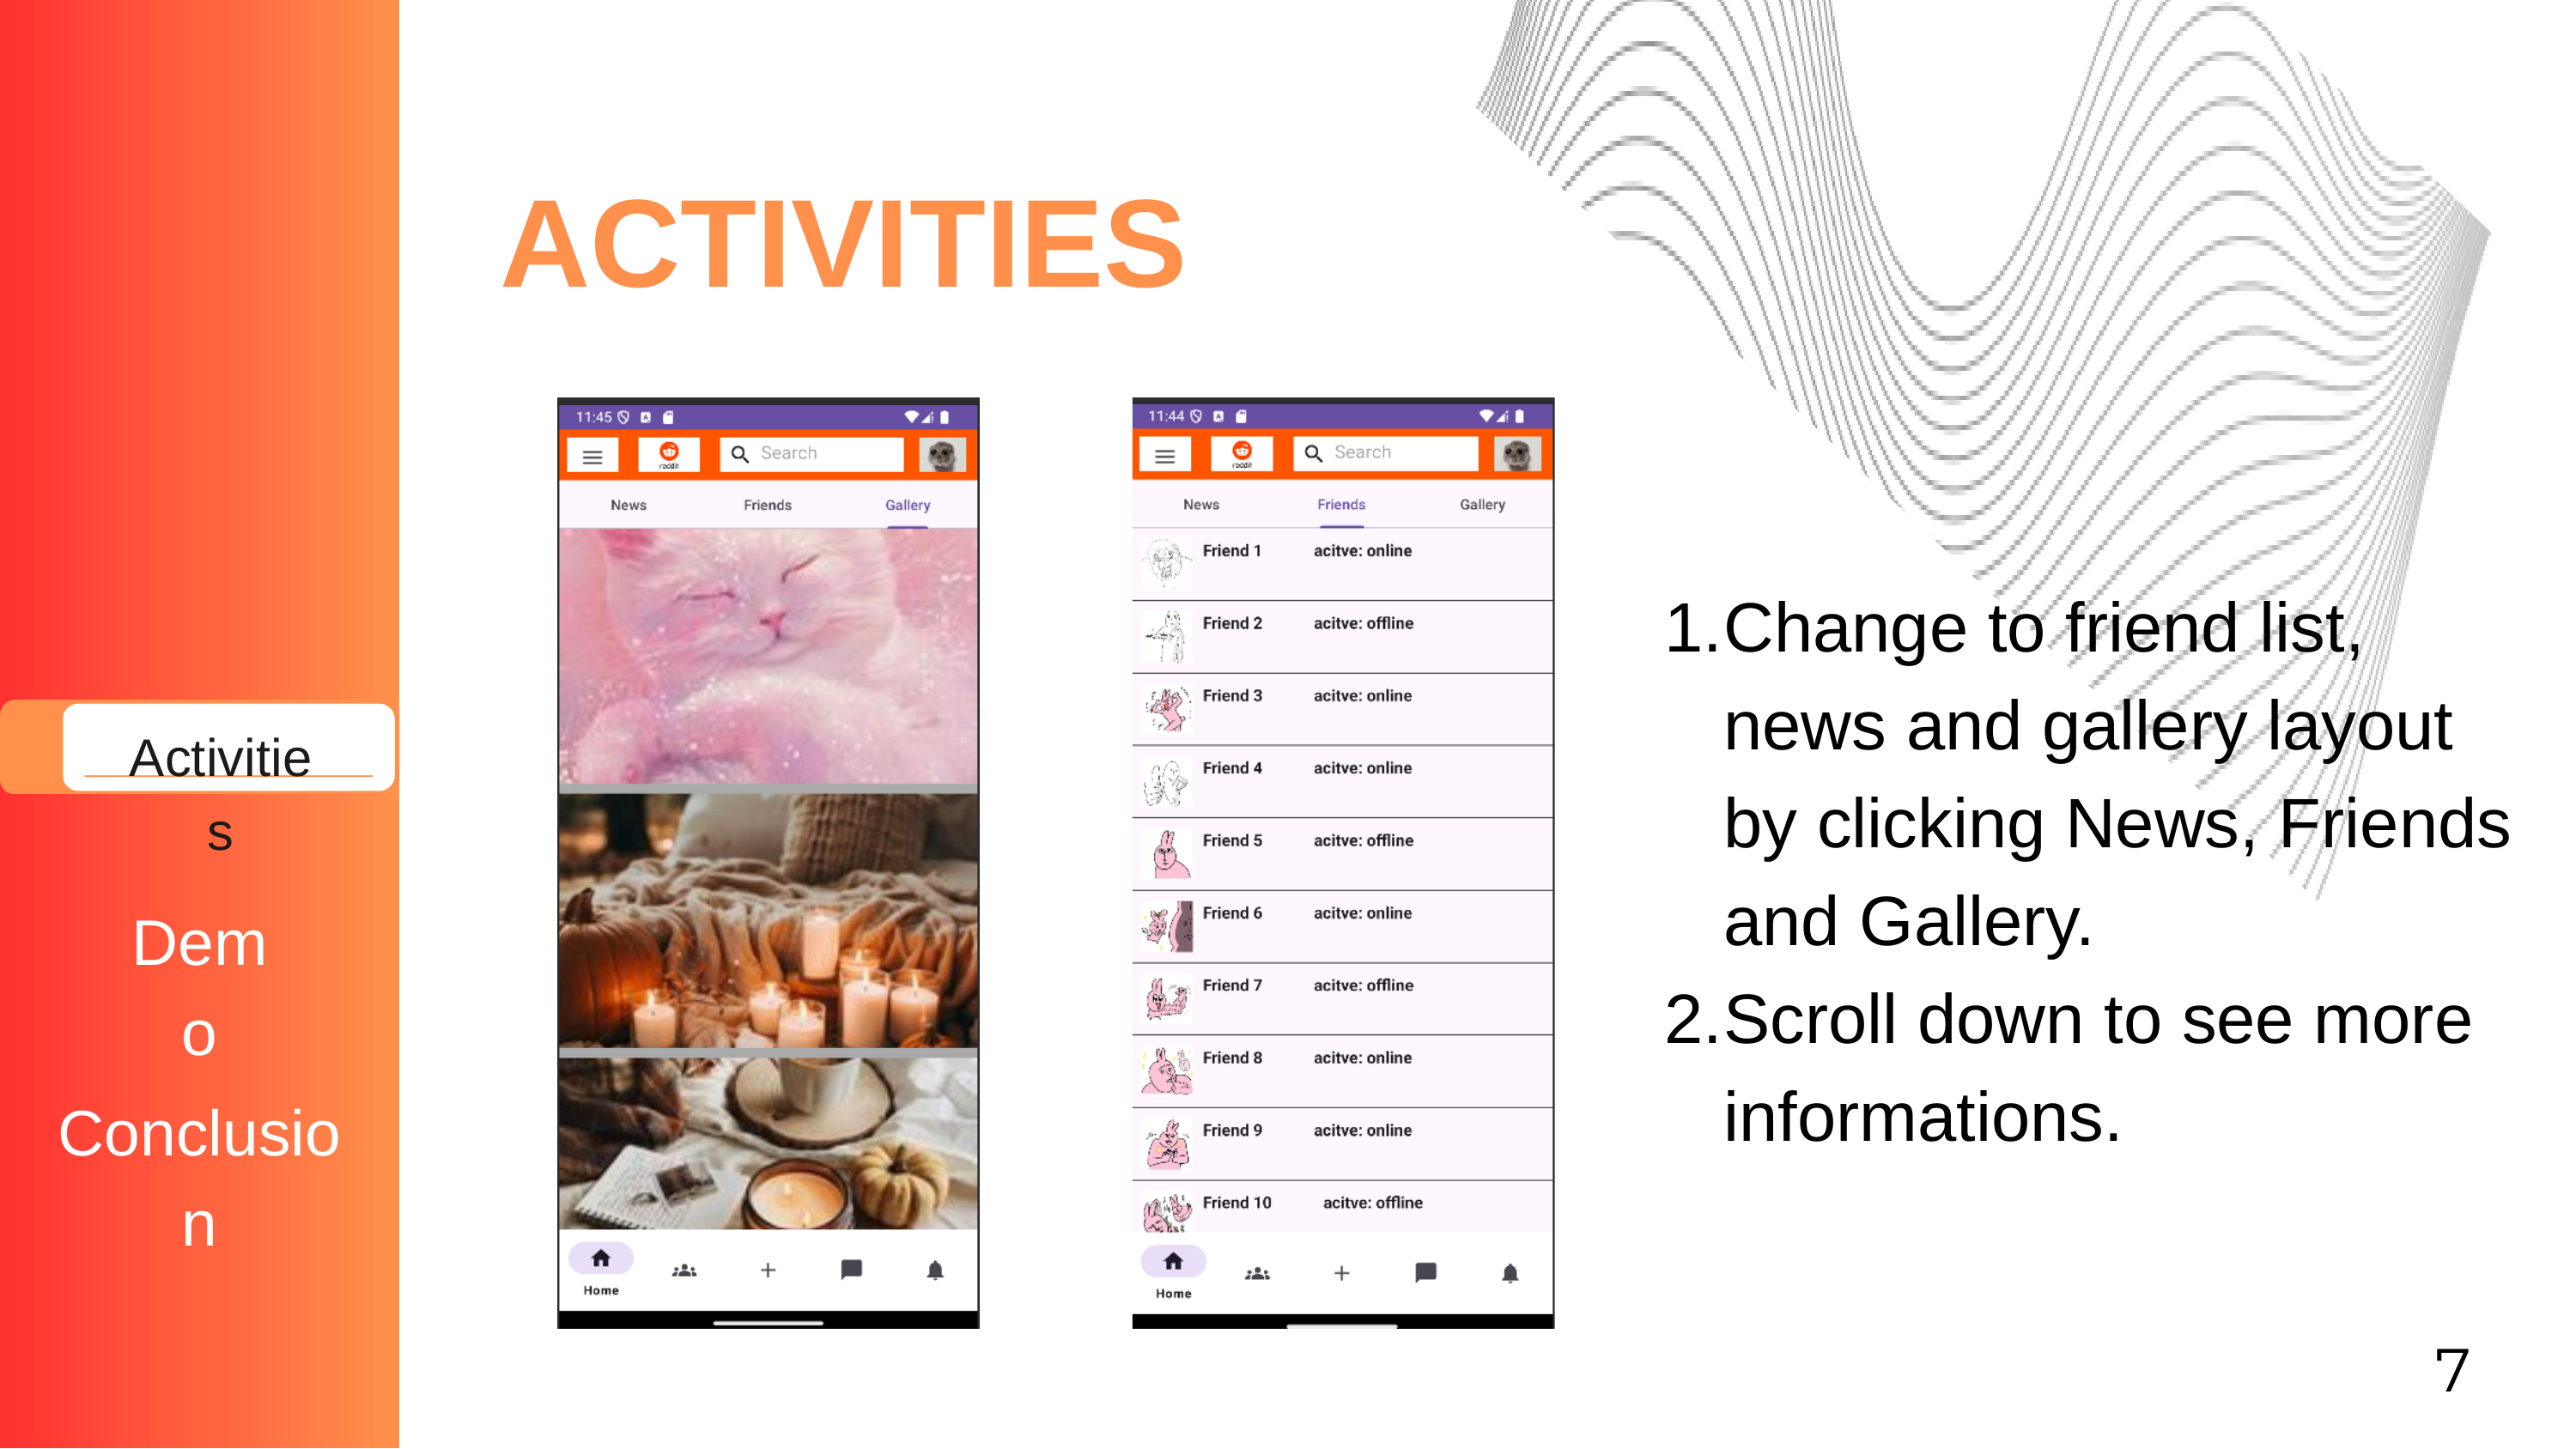

ACTIVITIES

Change to friend list, news and gallery layout by clicking News, Friends and Gallery.
Scroll down to see more informations.

Activities
Demo
Conclusion
7